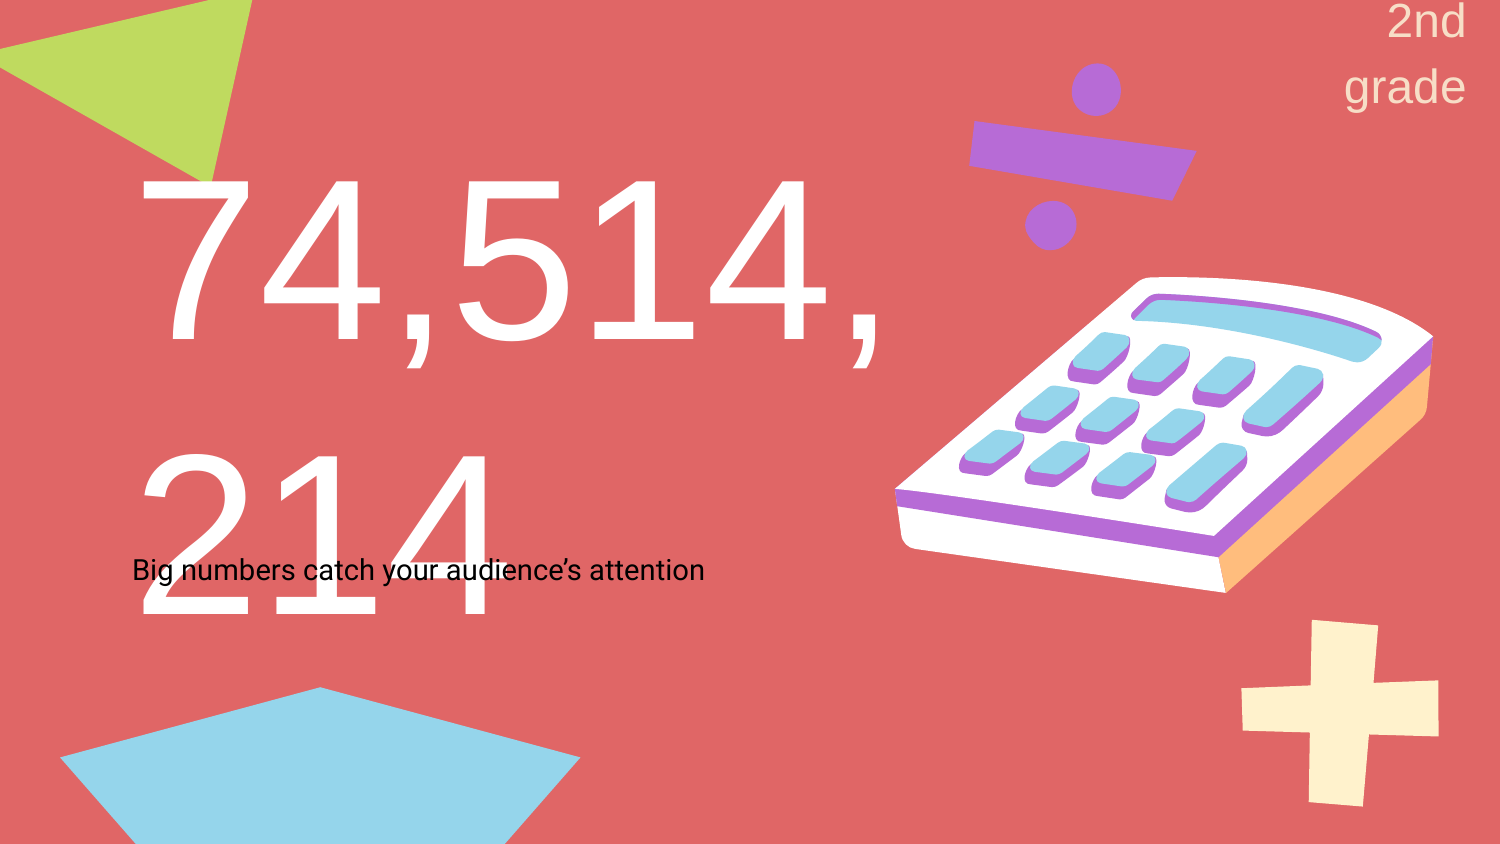

2nd grade

# 74,514,214

Big numbers catch your audience’s attention